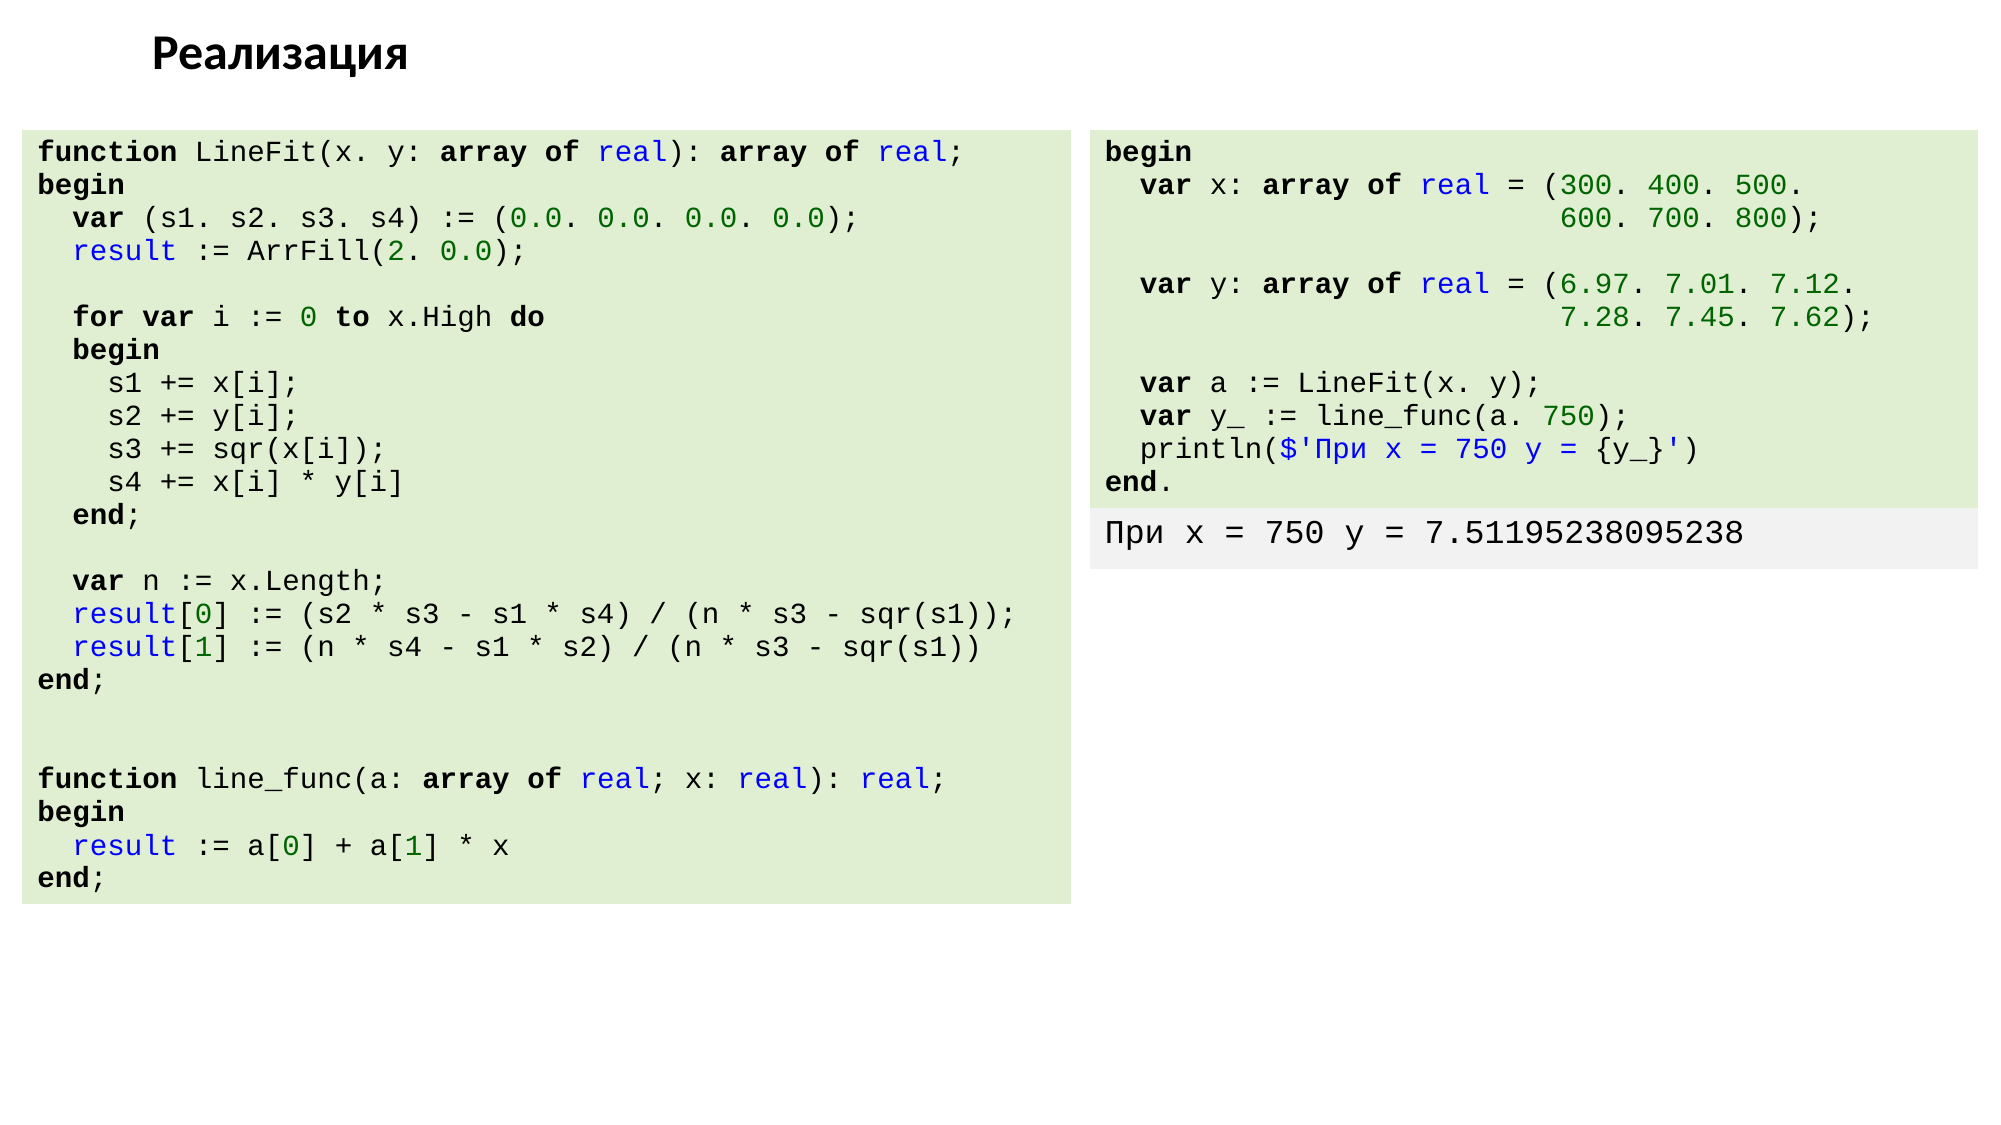

# Реализация
| function LineFit(x. y: array of real): array of real; begin var (s1. s2. s3. s4) := (0.0. 0.0. 0.0. 0.0); result := ArrFill(2. 0.0); for var i := 0 to x.High do begin s1 += x[i]; s2 += y[i]; s3 += sqr(x[i]); s4 += x[i] \* y[i] end; var n := x.Length; result[0] := (s2 \* s3 - s1 \* s4) / (n \* s3 - sqr(s1)); result[1] := (n \* s4 - s1 \* s2) / (n \* s3 - sqr(s1)) end; function line\_func(a: array of real; x: real): real; begin result := a[0] + a[1] \* x end; |
| --- |
| begin var x: array of real = (300. 400. 500. 600. 700. 800); var y: array of real = (6.97. 7.01. 7.12. 7.28. 7.45. 7.62); var a := LineFit(x. y); var y\_ := line\_func(a. 750); println($'При x = 750 y = {y\_}') end. |
| --- |
| При x = 750 y = 7.51195238095238 |